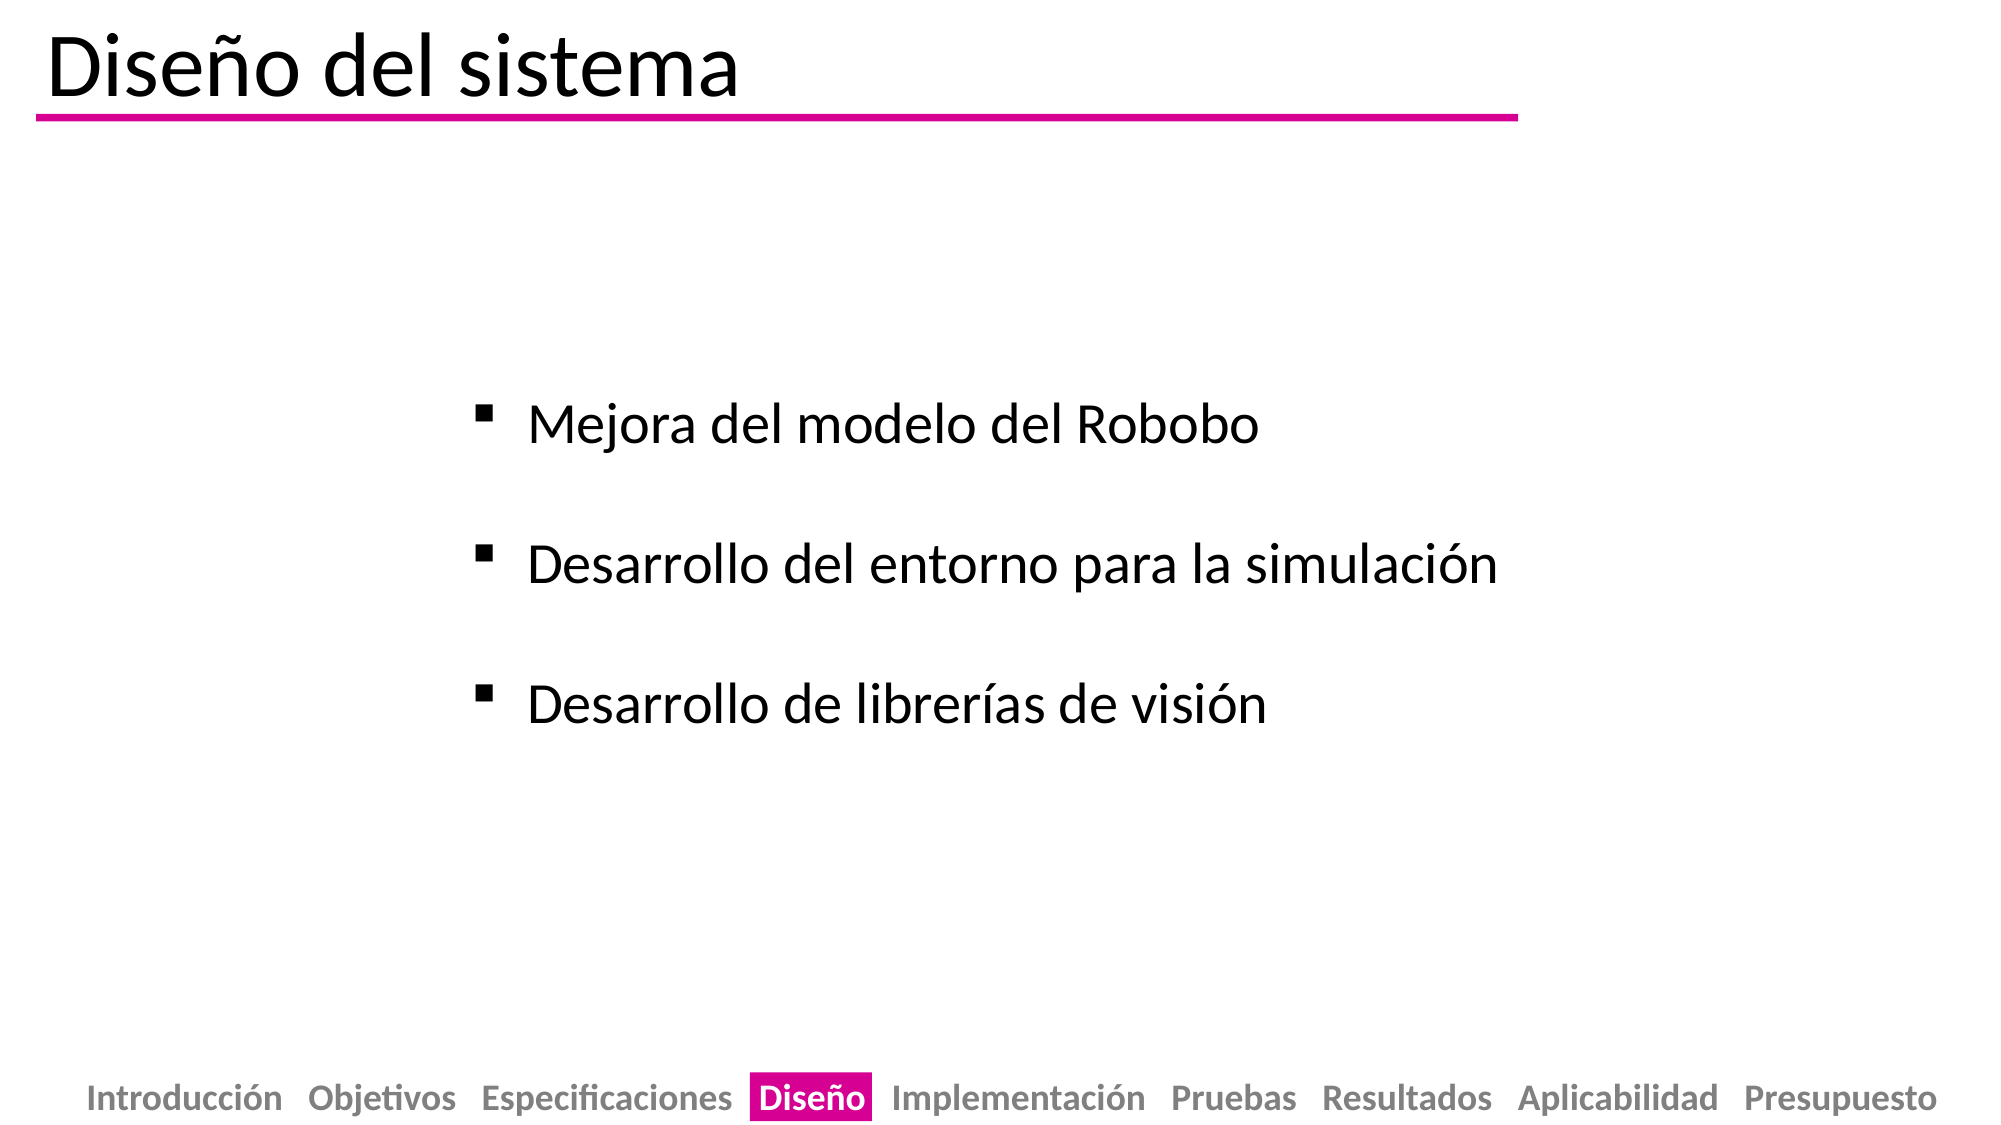

# Diseño del sistema

Mejora del modelo del Robobo

Desarrollo del entorno para la simulación

Desarrollo de librerías de visión
   Introducción   Objetivos   Especificaciones   Diseño   Implementación   Pruebas   Resultados   Aplicabilidad   Presupuesto